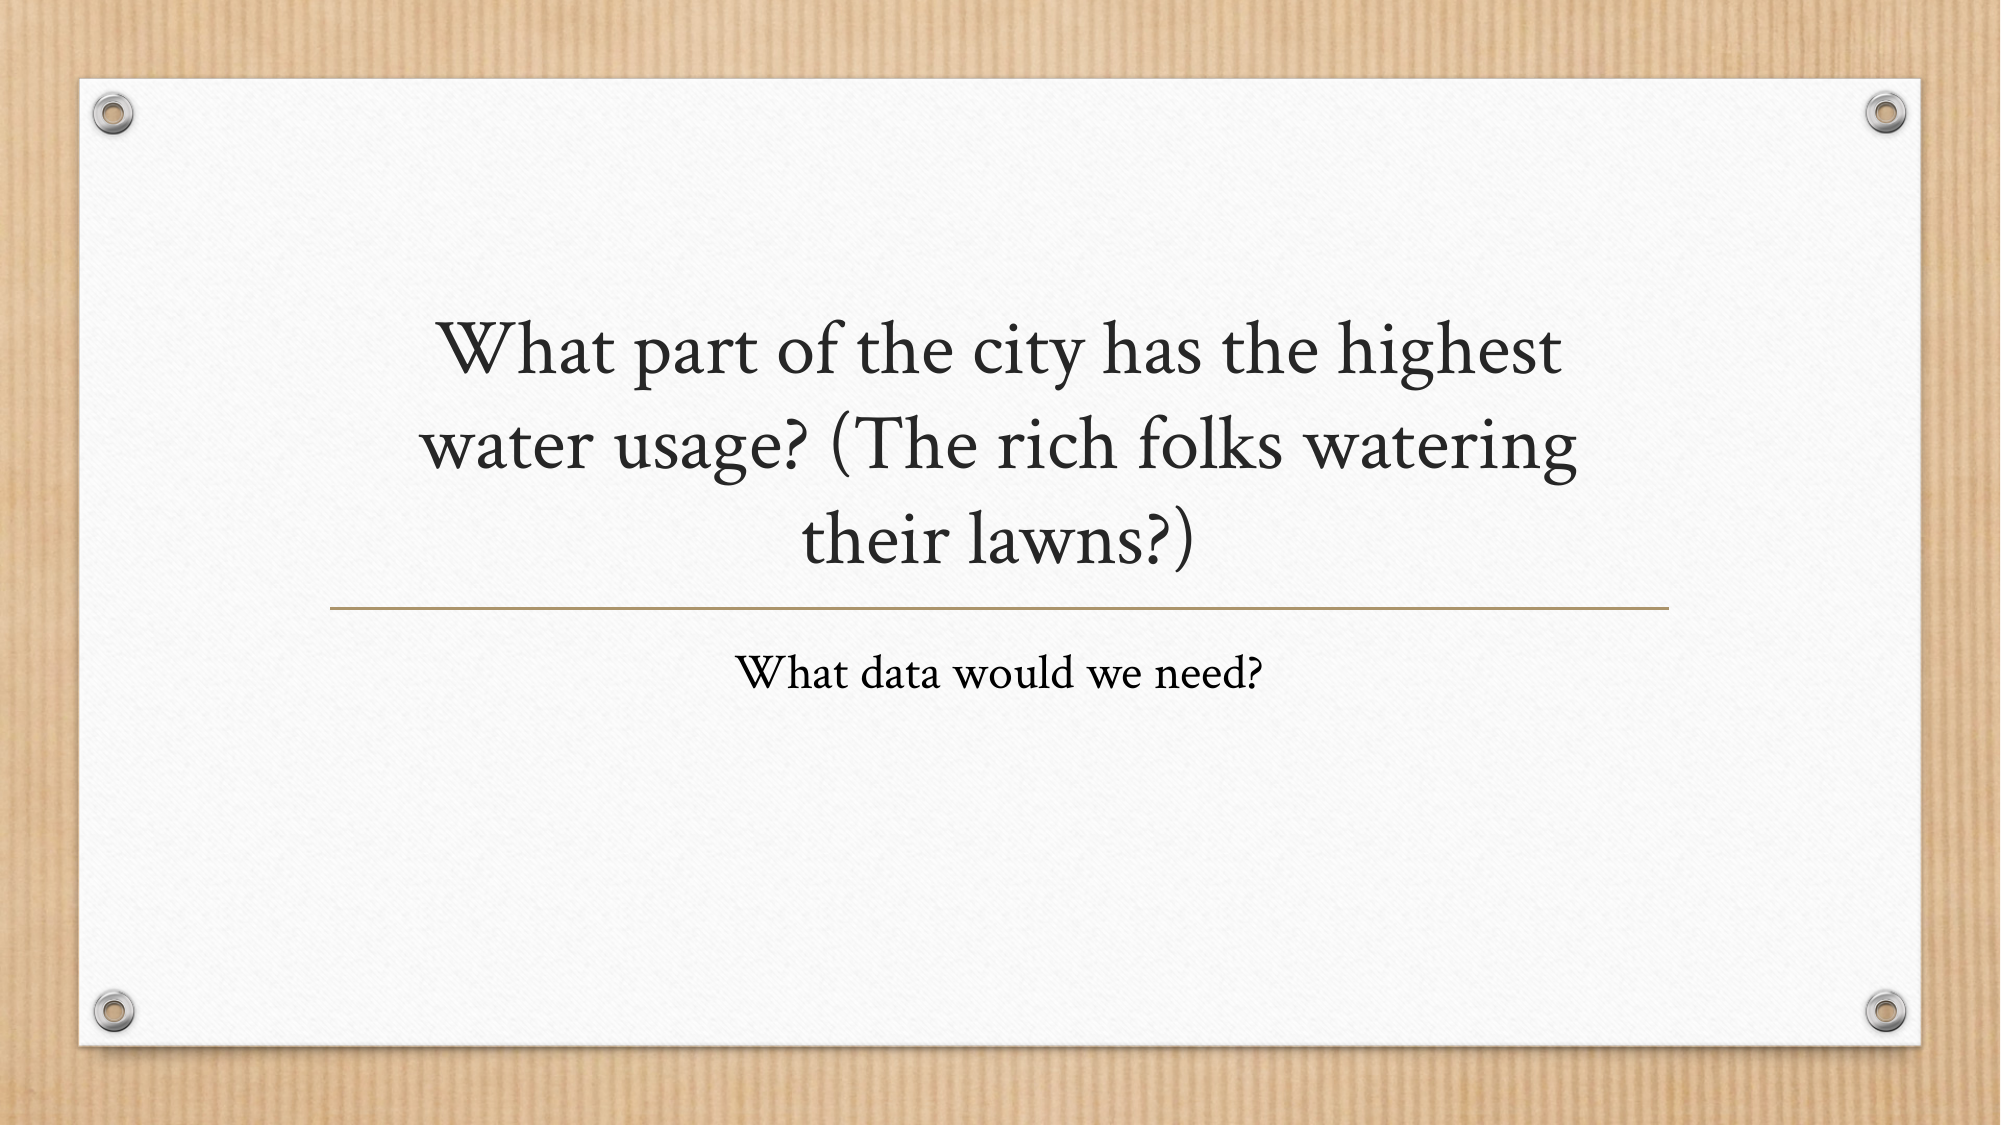

# What part of the city has the highest water usage? (The rich folks watering their lawns?)
What data would we need?